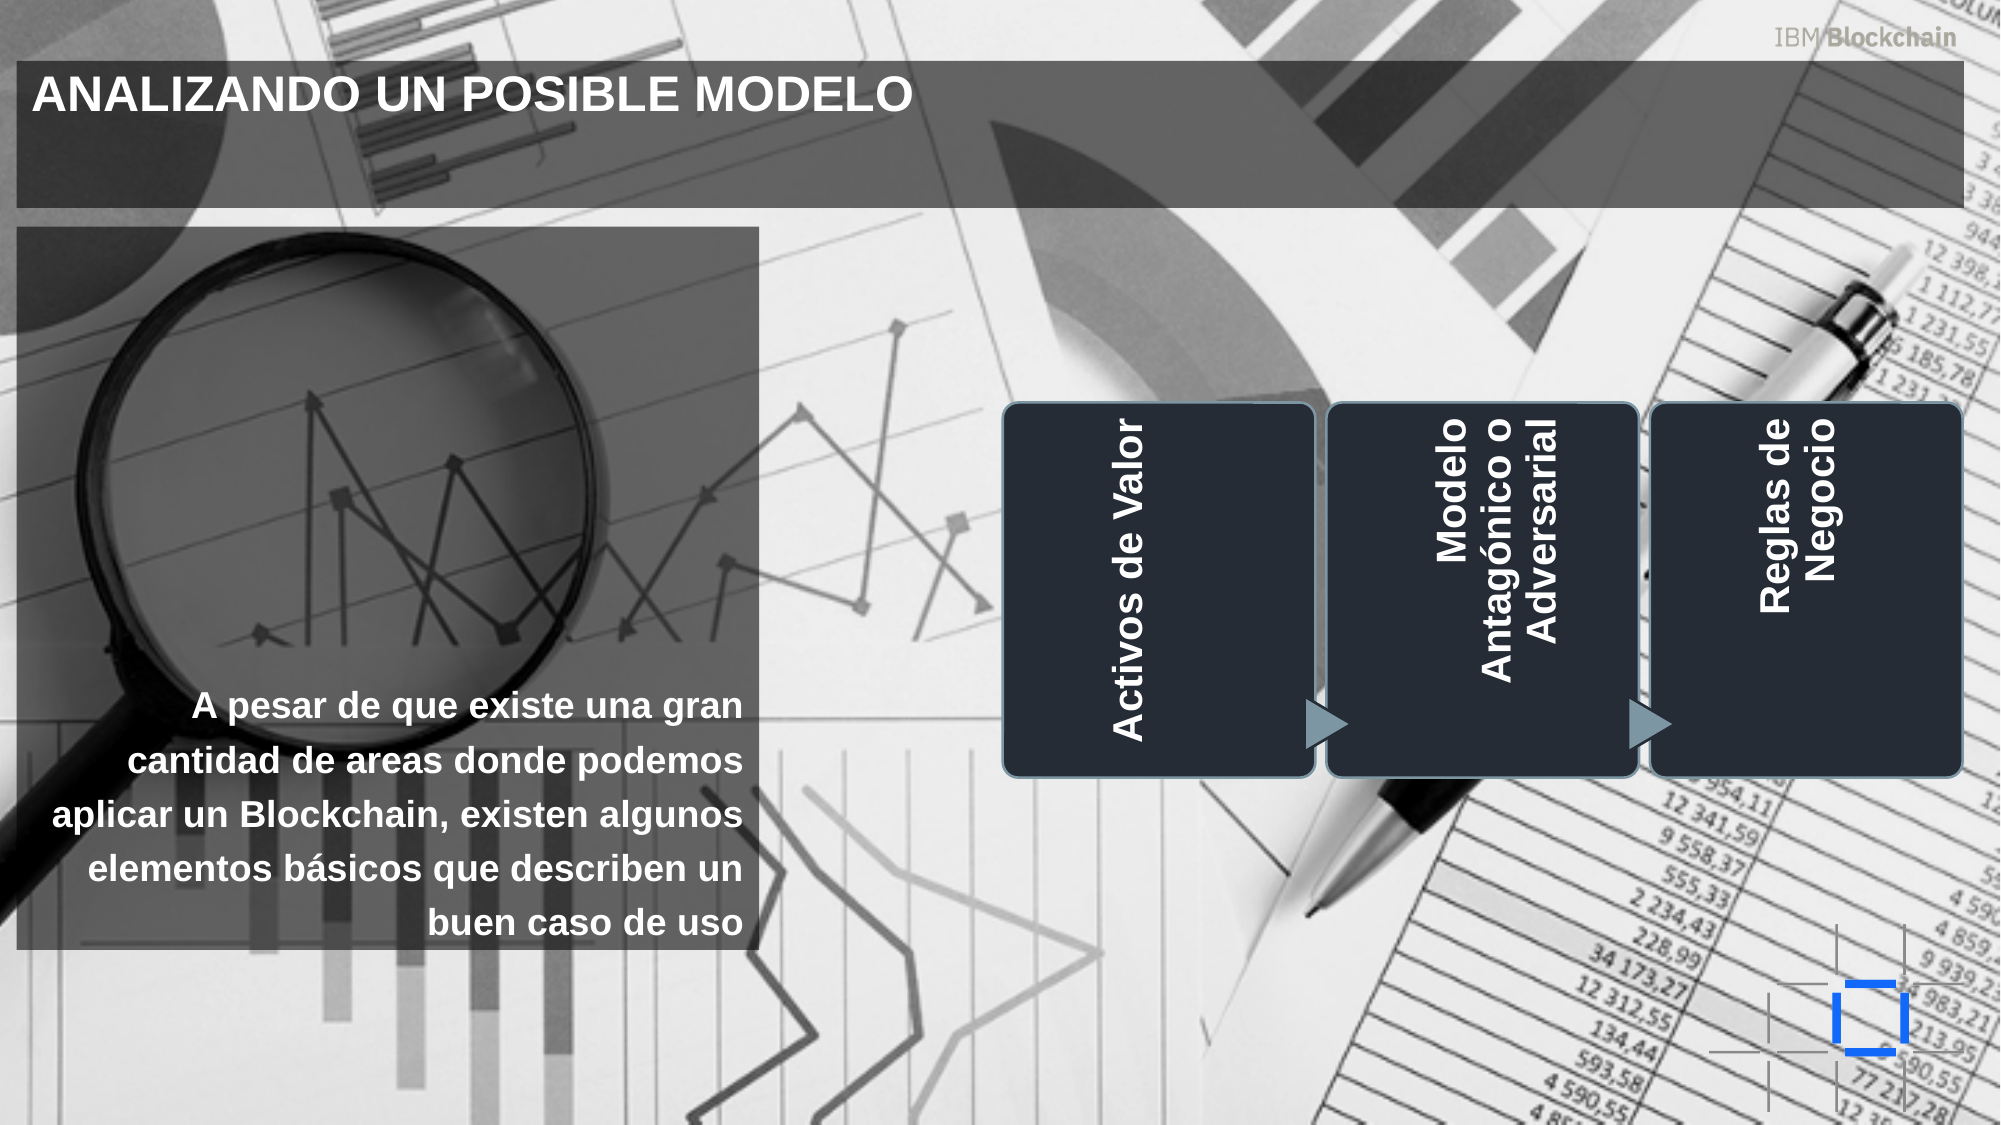

# Analizando un posible modelo
A pesar de que existe una gran cantidad de areas donde podemos aplicar un Blockchain, existen algunos elementos básicos que describen un buen caso de uso
Activos de Valor
Modelo Antagónico o Adversarial
Reglas de Negocio